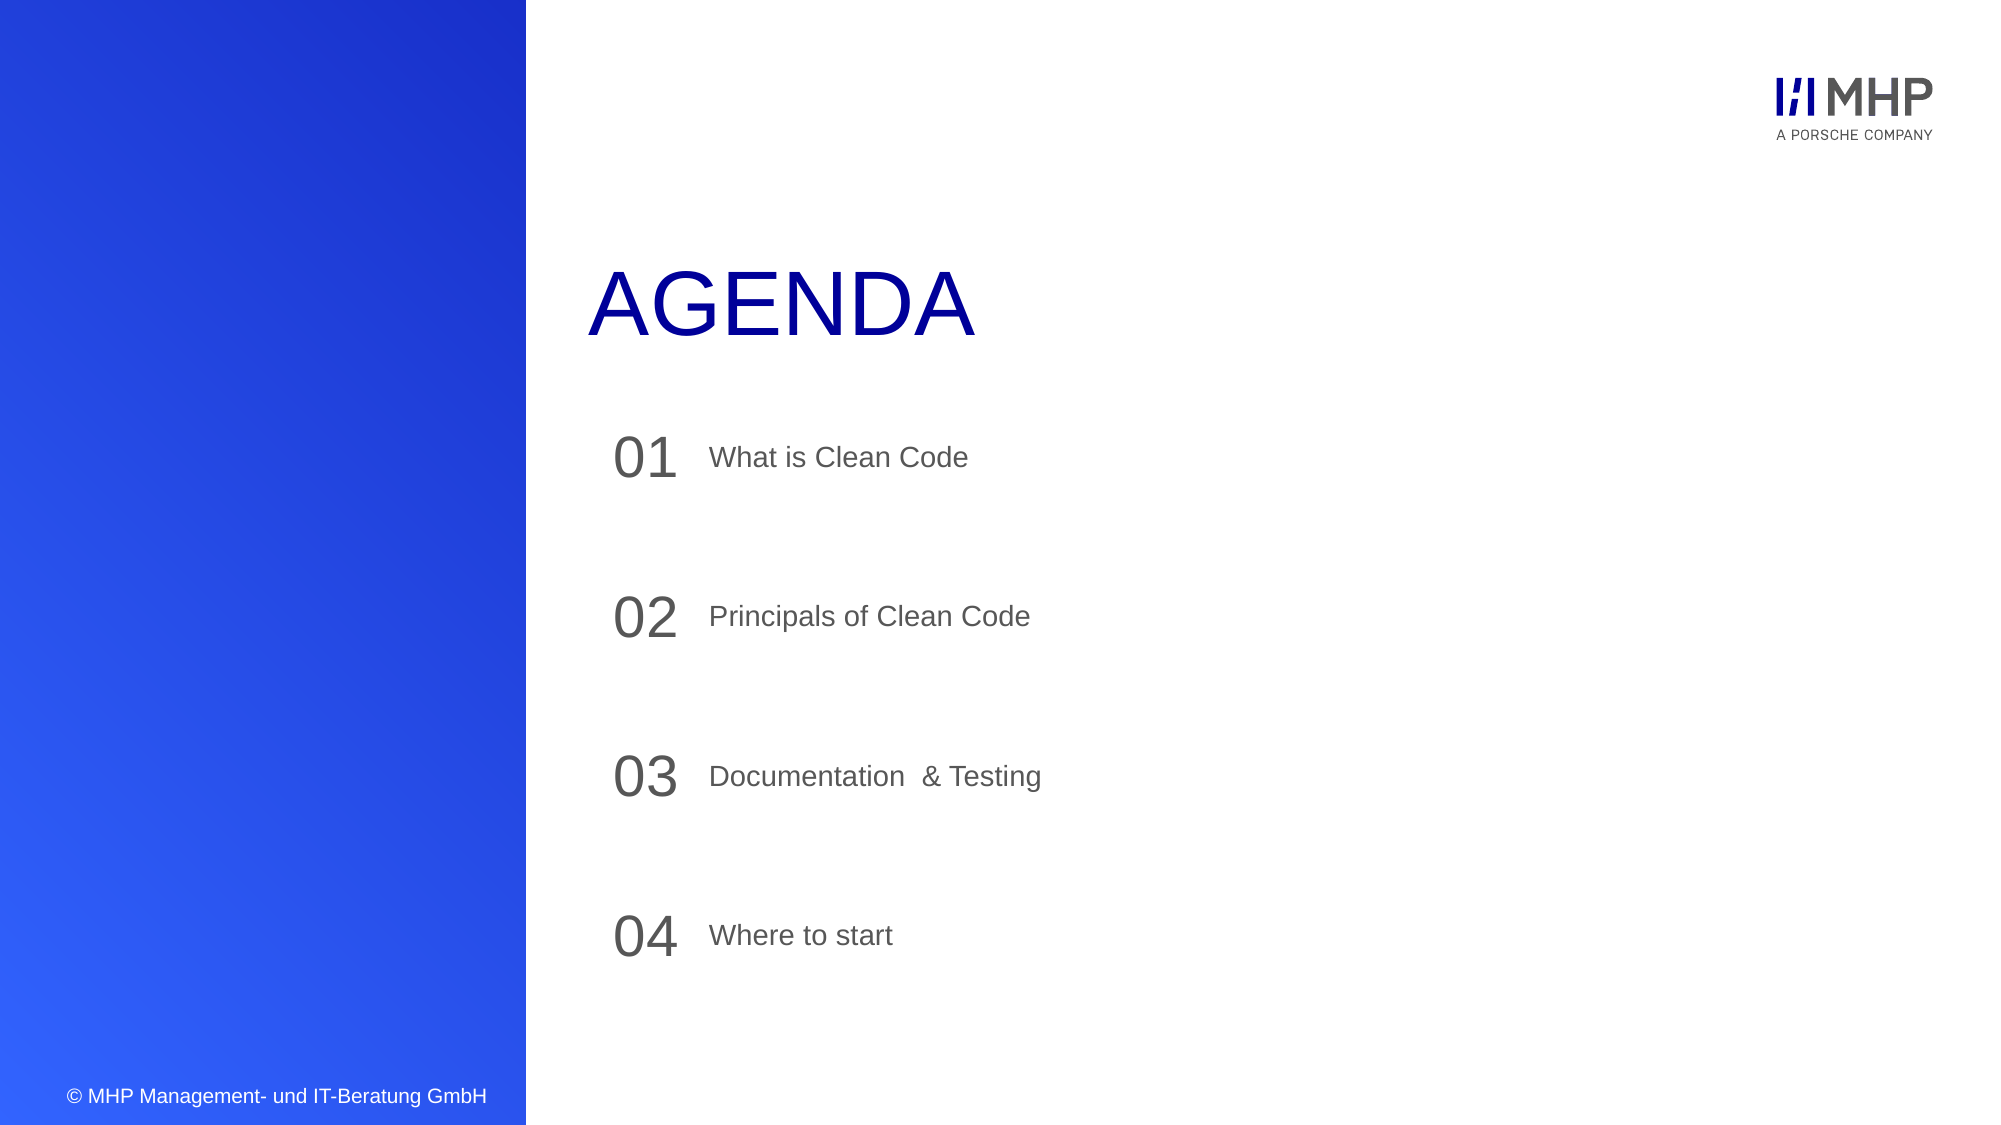

# AGENDA
01
What is Clean Code
02
Principals of Clean Code
03
Documentation  & Testing
04
Where to start